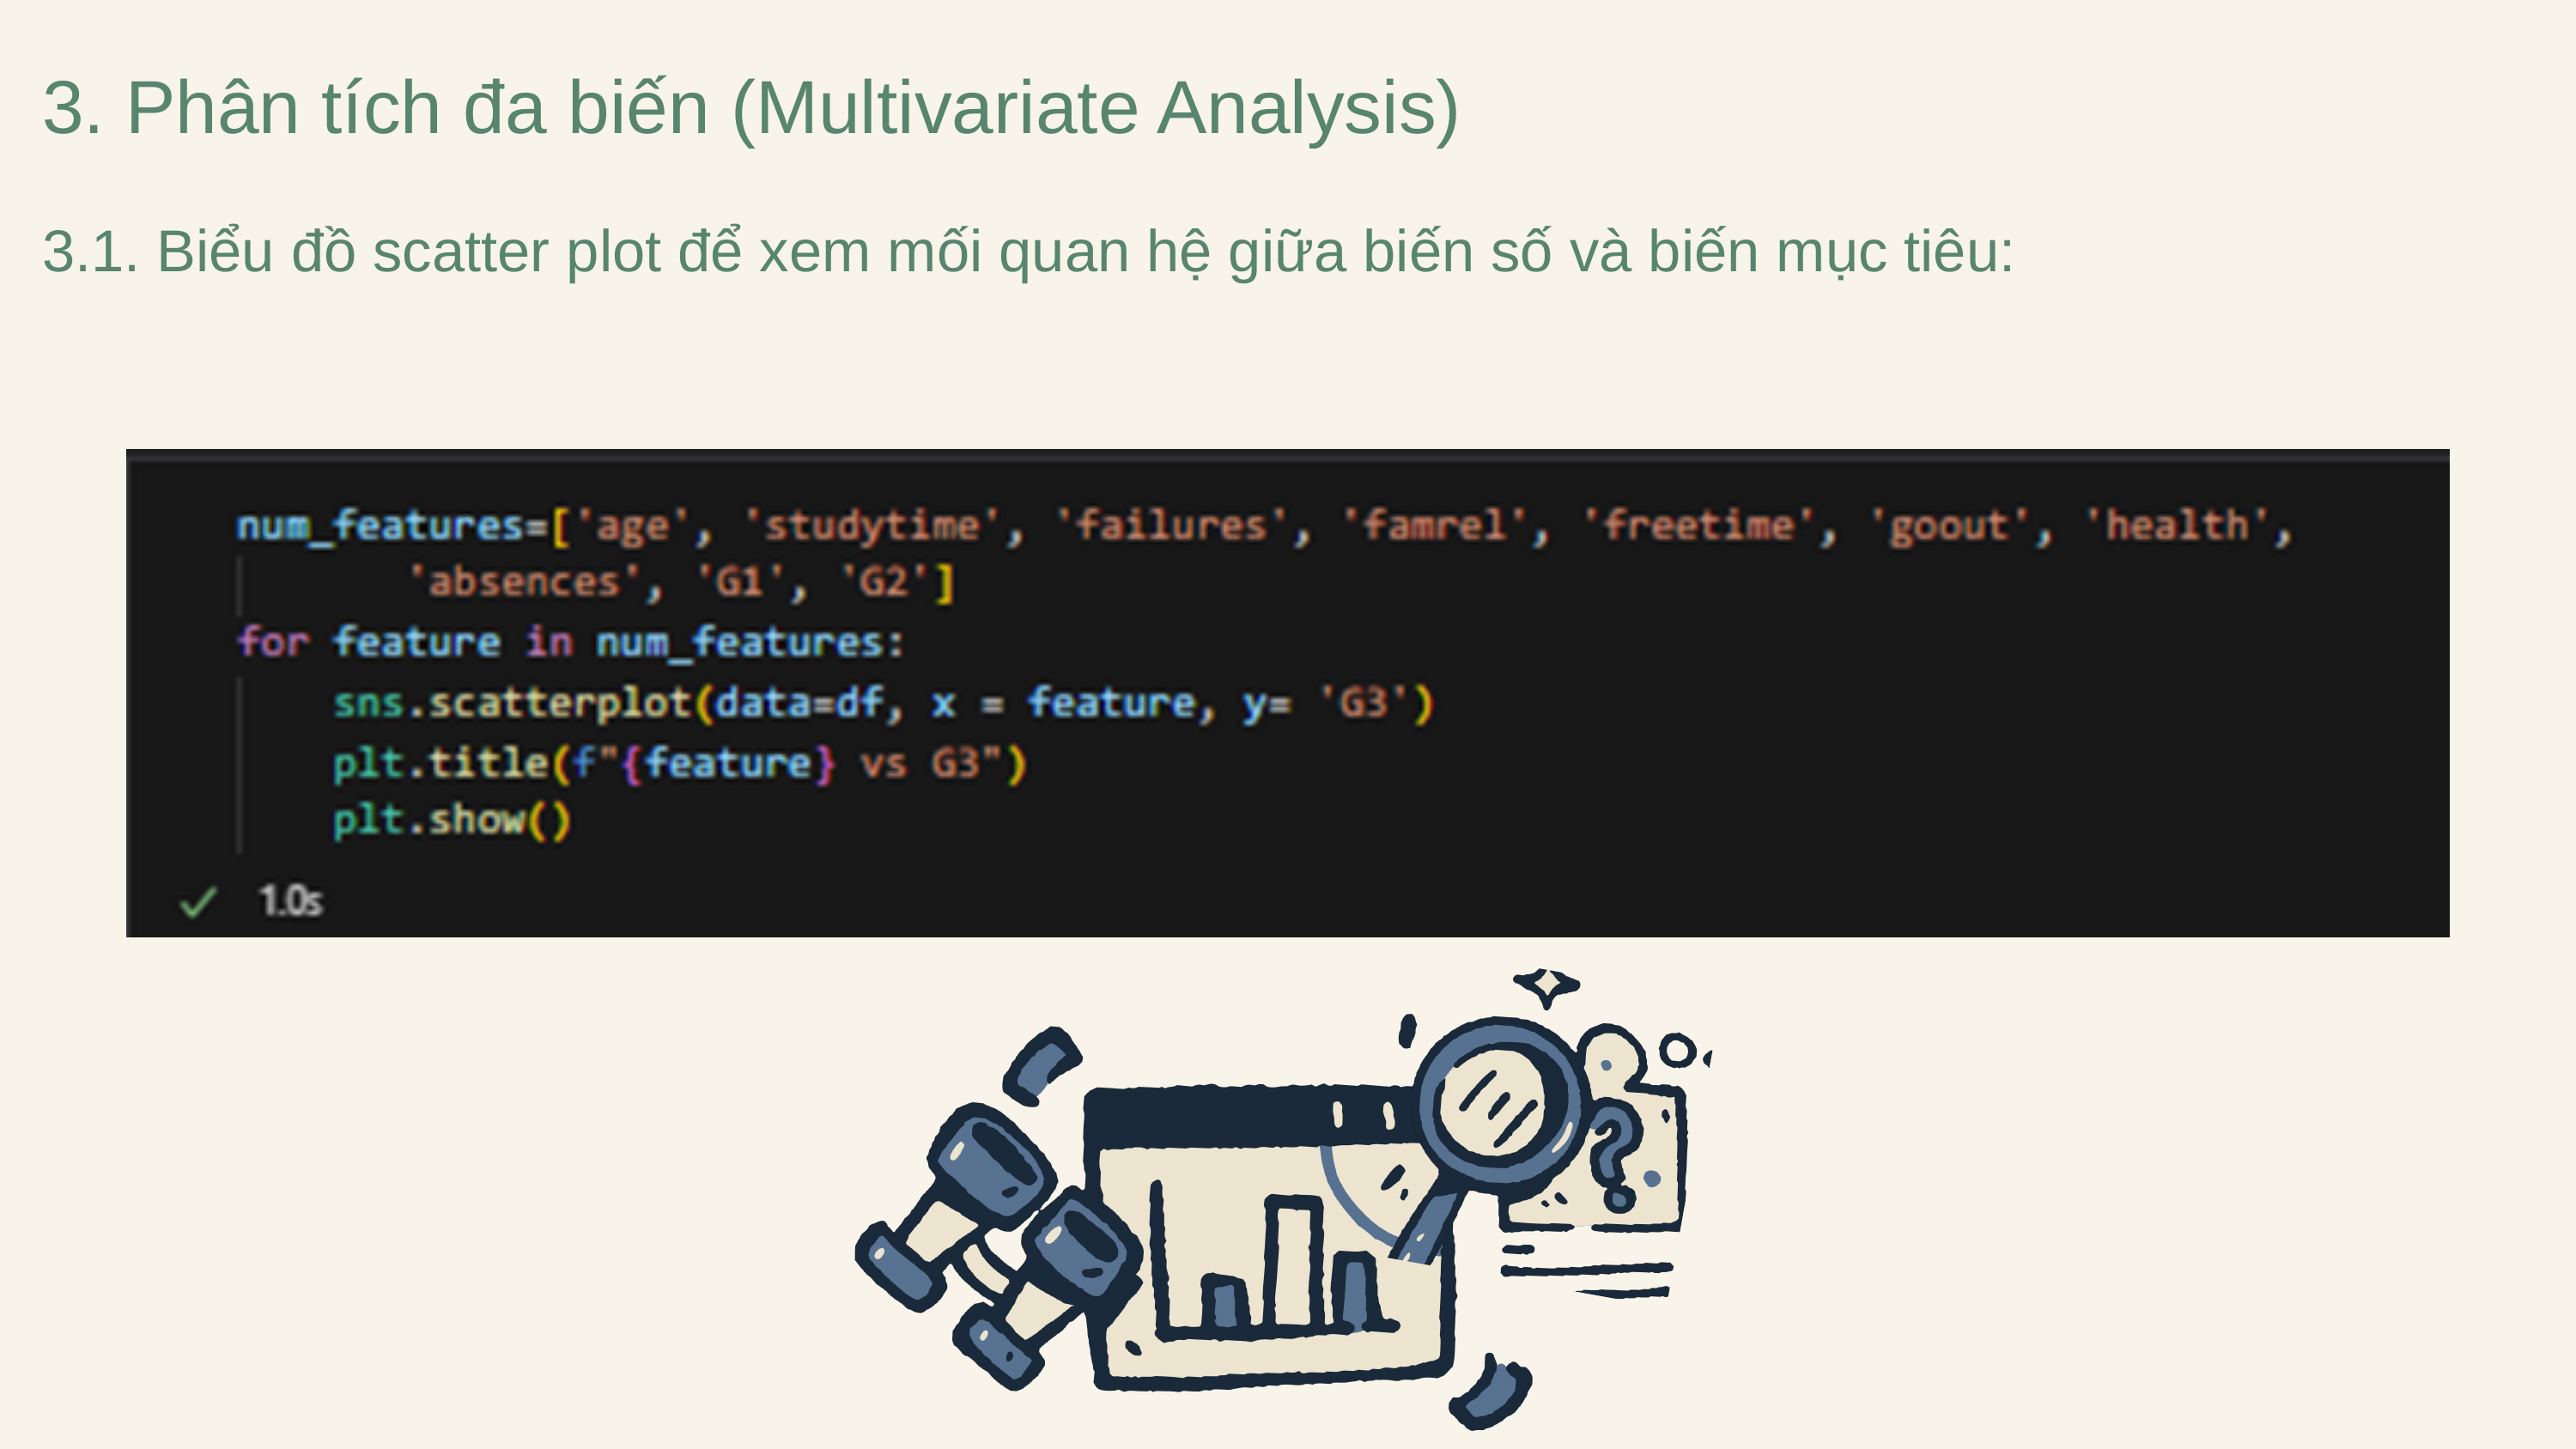

3. Phân tích đa biến (Multivariate Analysis)
3.1. Biểu đồ scatter plot để xem mối quan hệ giữa biến số và biến mục tiêu: